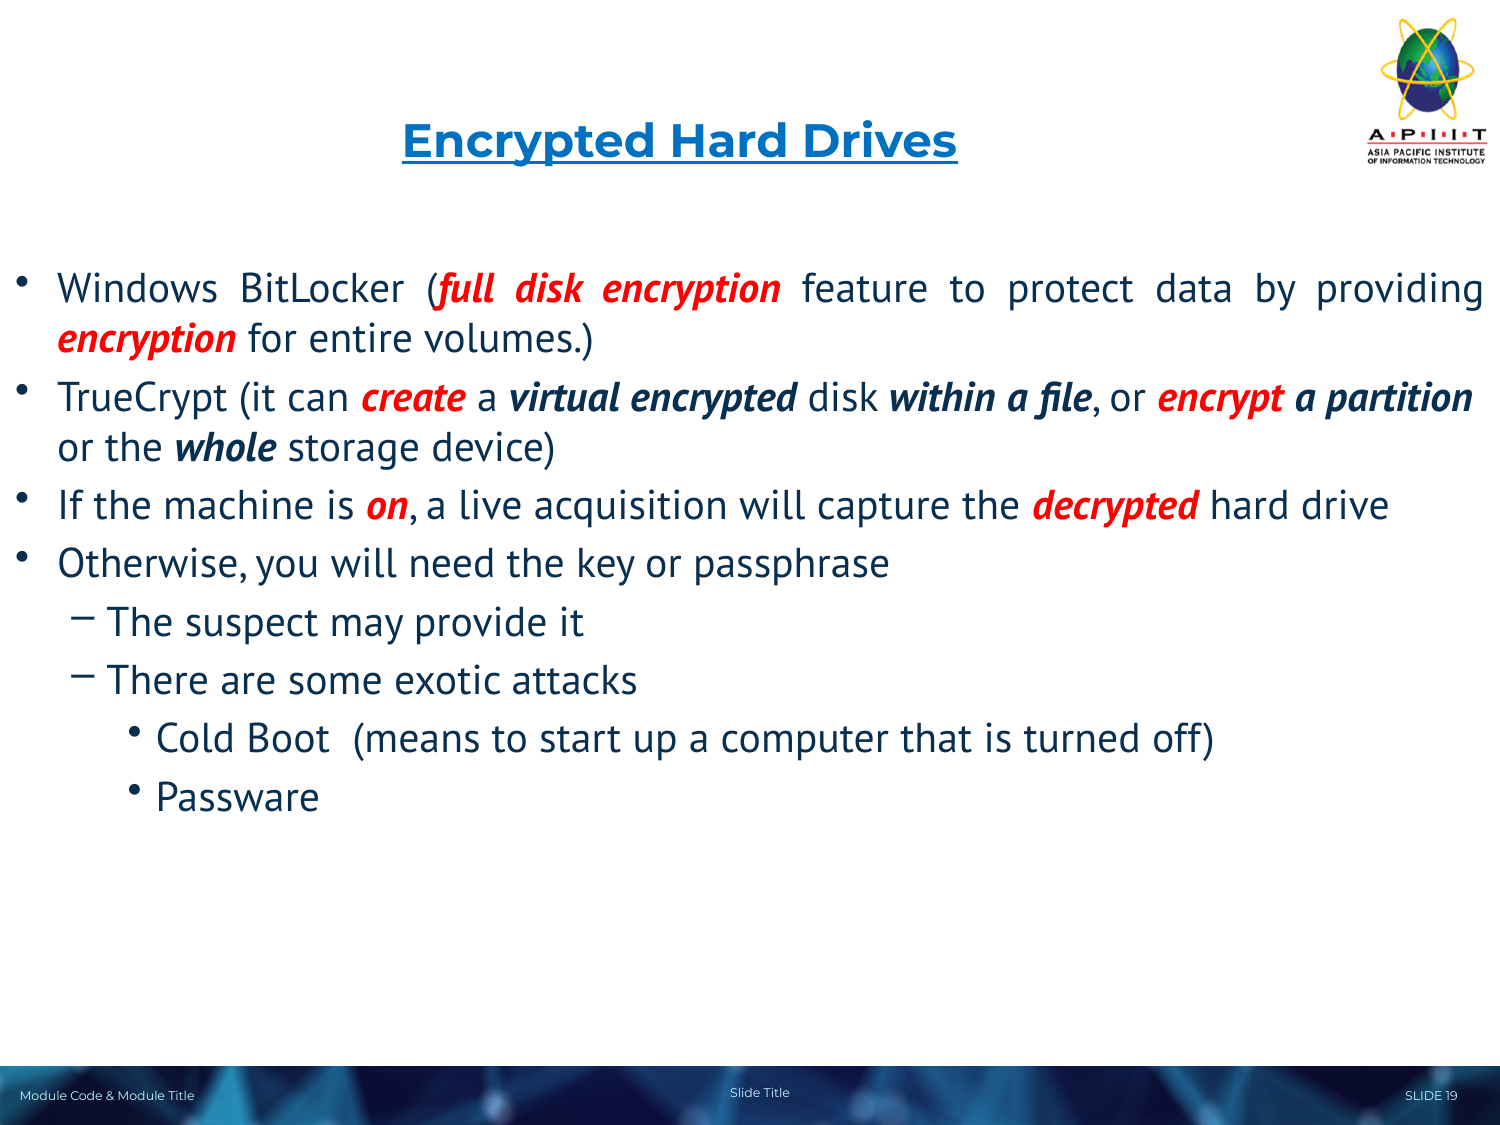

# Encrypted Hard Drives
Windows BitLocker (full disk encryption feature to protect data by providing encryption for entire volumes.)
TrueCrypt (it can create a virtual encrypted disk within a file, or encrypt a partition or the whole storage device)
If the machine is on, a live acquisition will capture the decrypted hard drive
Otherwise, you will need the key or passphrase
The suspect may provide it
There are some exotic attacks
Cold Boot  (means to start up a computer that is turned off)
Passware